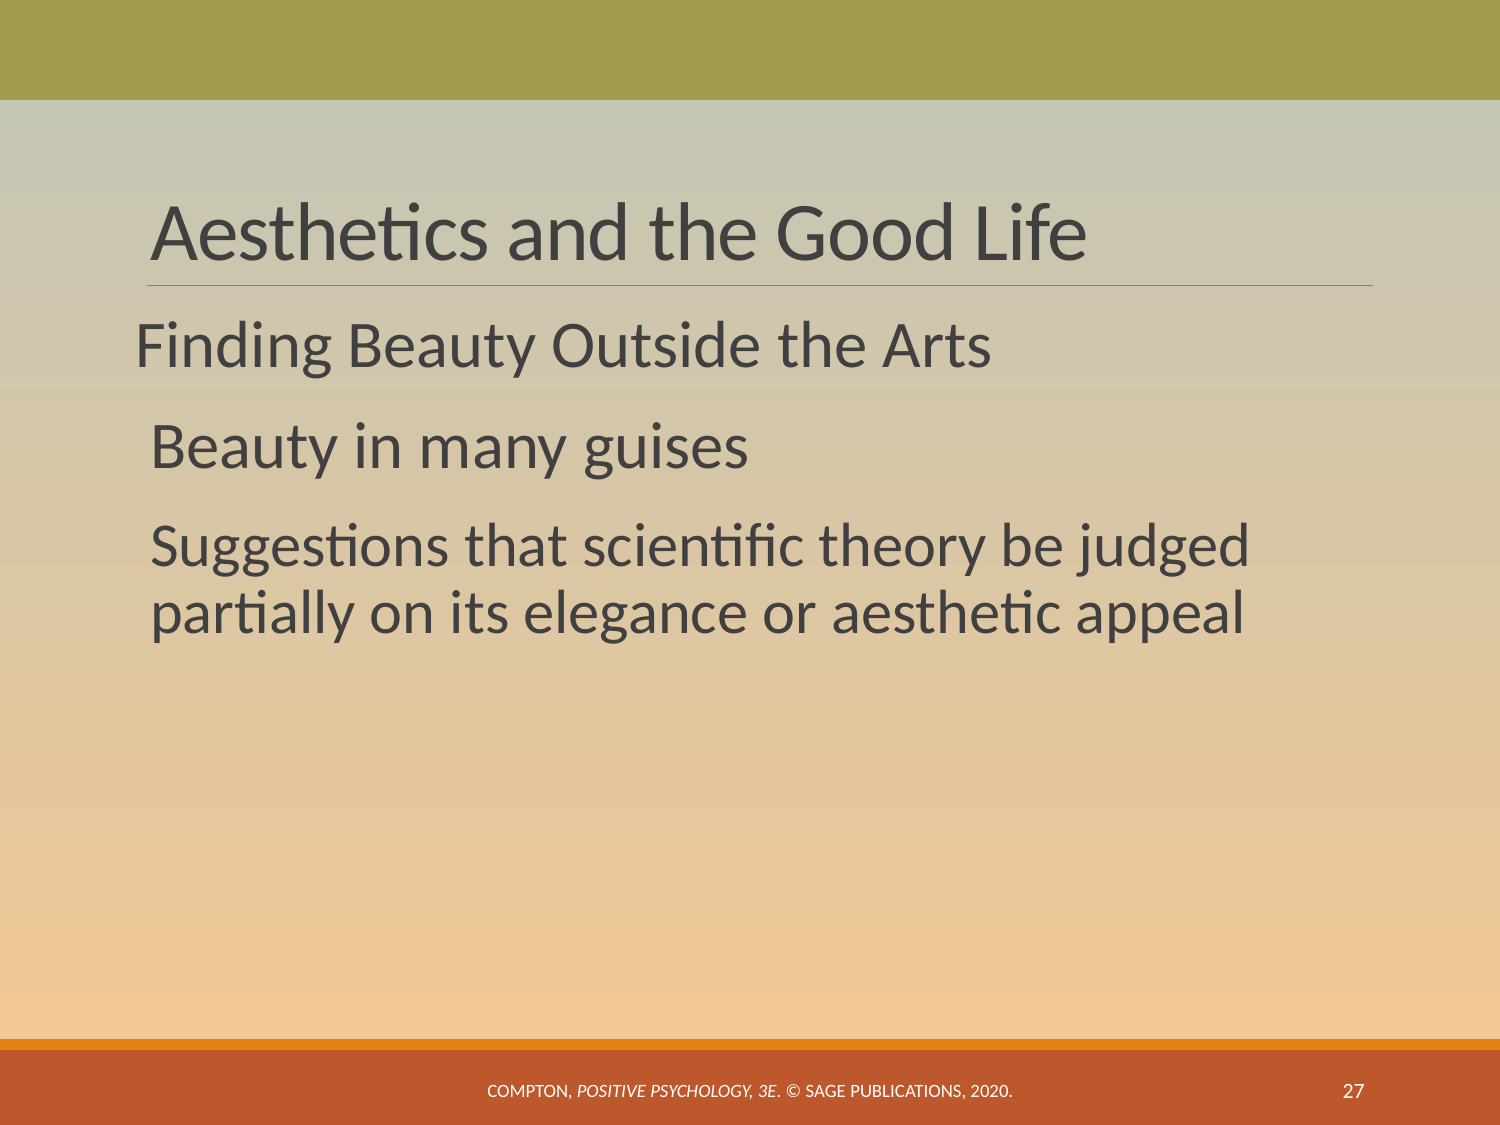

# Aesthetics and the Good Life
Finding Beauty Outside the Arts
Beauty in many guises
Suggestions that scientific theory be judged partially on its elegance or aesthetic appeal
Compton, Positive Psychology, 3e. © SAGE Publications, 2020.
27